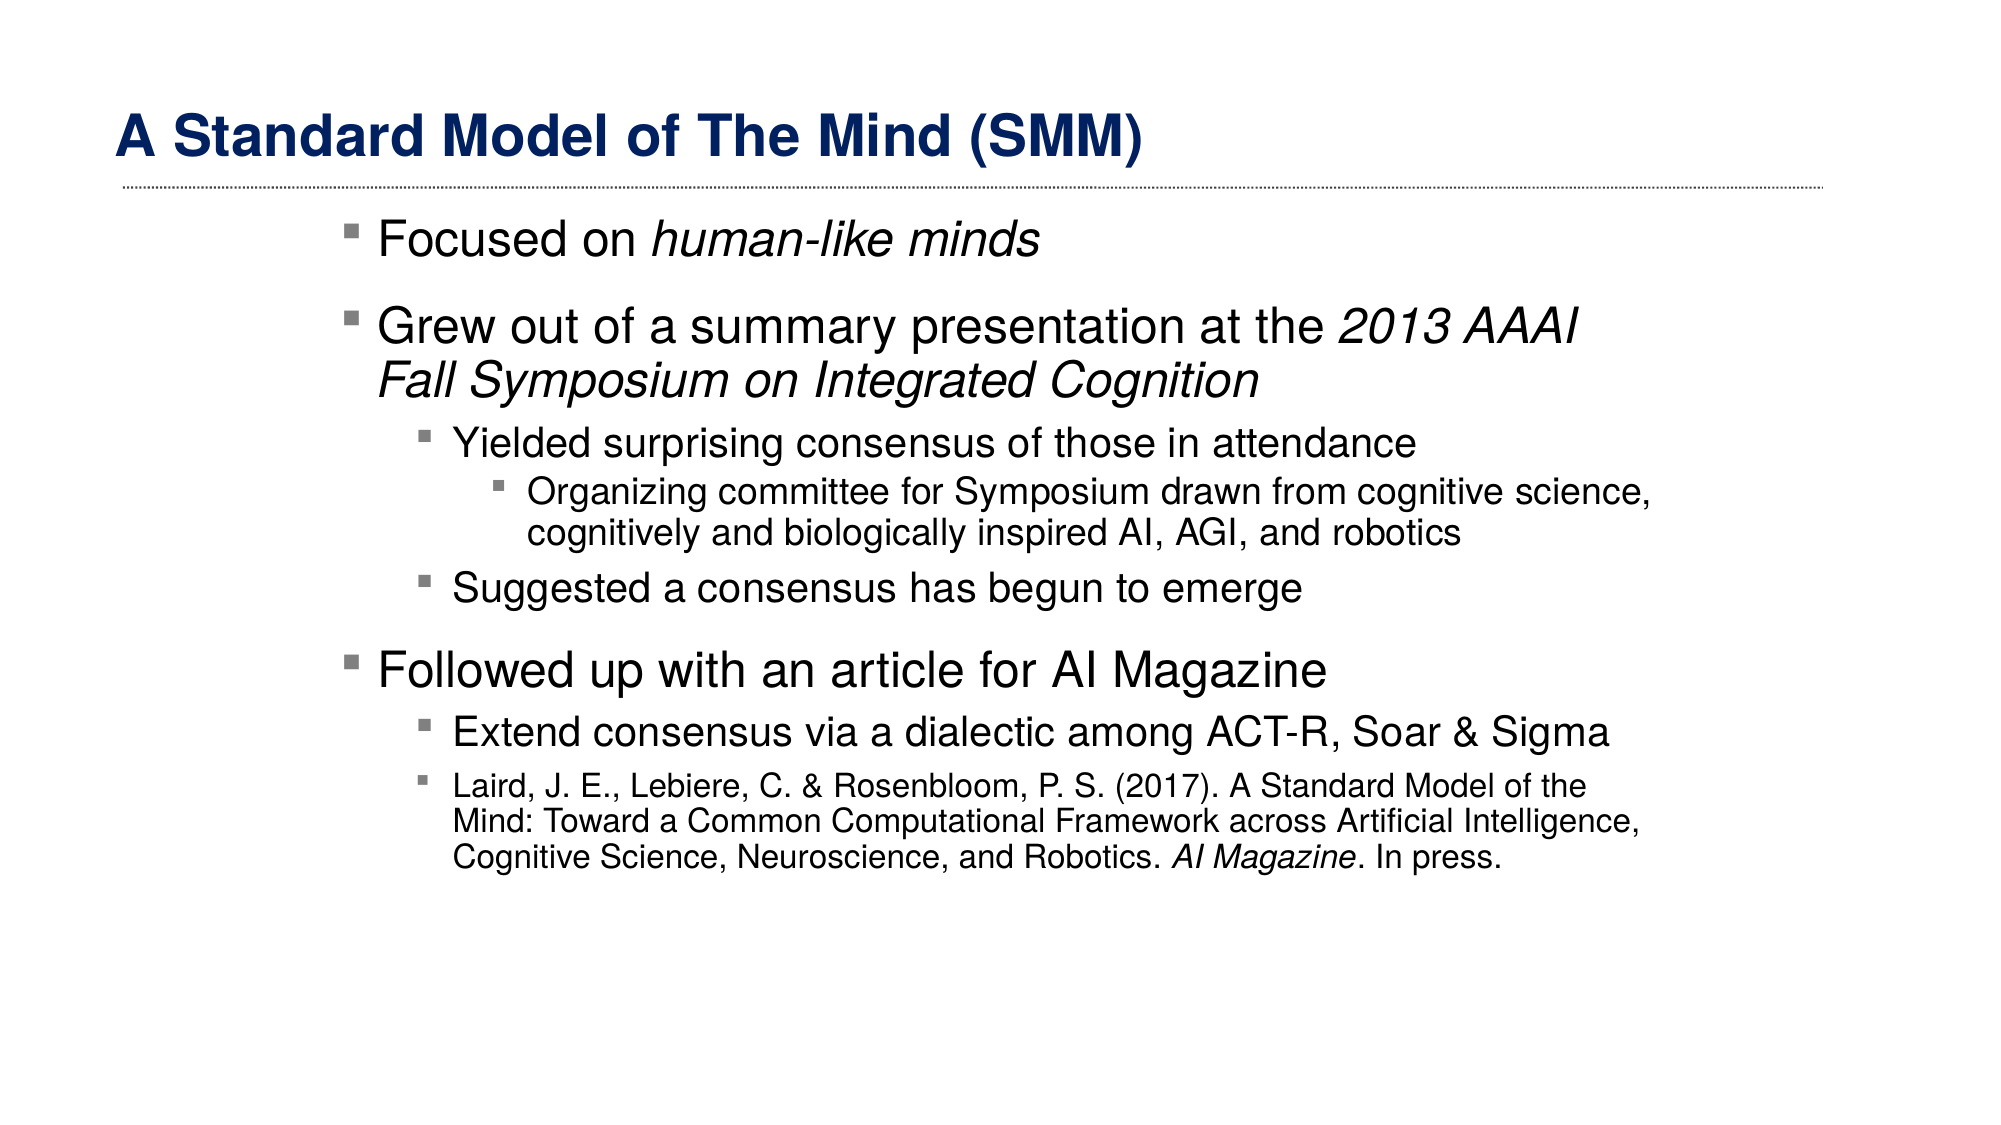

# A Standard Model of The Mind (SMM)
Focused on human-like minds
Grew out of a summary presentation at the 2013 AAAI Fall Symposium on Integrated Cognition
Yielded surprising consensus of those in attendance
Organizing committee for Symposium drawn from cognitive science, cognitively and biologically inspired AI, AGI, and robotics
Suggested a consensus has begun to emerge
Followed up with an article for AI Magazine
Extend consensus via a dialectic among ACT-R, Soar & Sigma
Laird, J. E., Lebiere, C. & Rosenbloom, P. S. (2017). A Standard Model of the Mind: Toward a Common Computational Framework across Artificial Intelligence, Cognitive Science, Neuroscience, and Robotics. AI Magazine. In press.